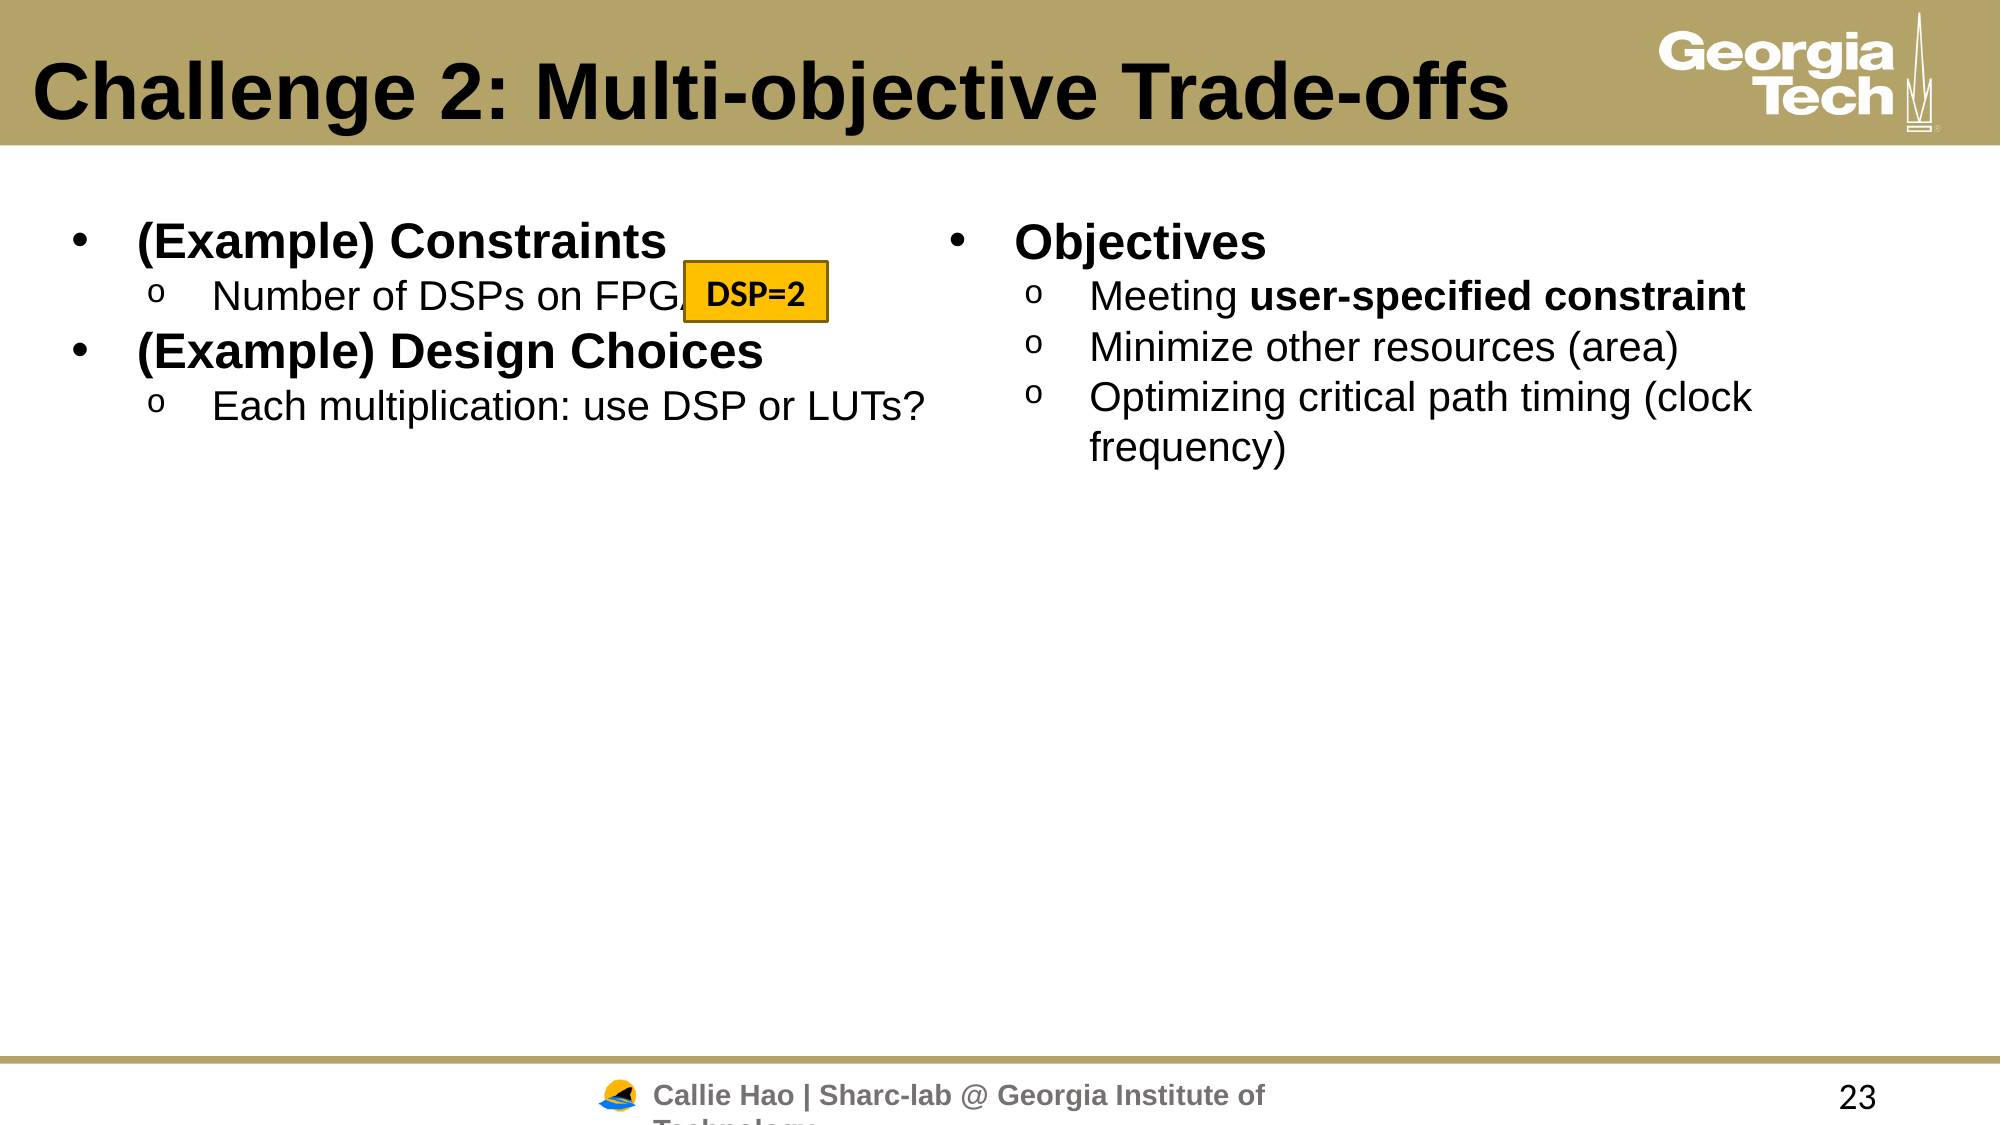

# Challenge 2: Multi-objective Trade-offs
(Example) Constraints
Number of DSPs on FPGA
(Example) Design Choices
Each multiplication: use DSP or LUTs?
Objectives
Meeting user-specified constraint
Minimize other resources (area)
Optimizing critical path timing (clock frequency)

DSP=2
23